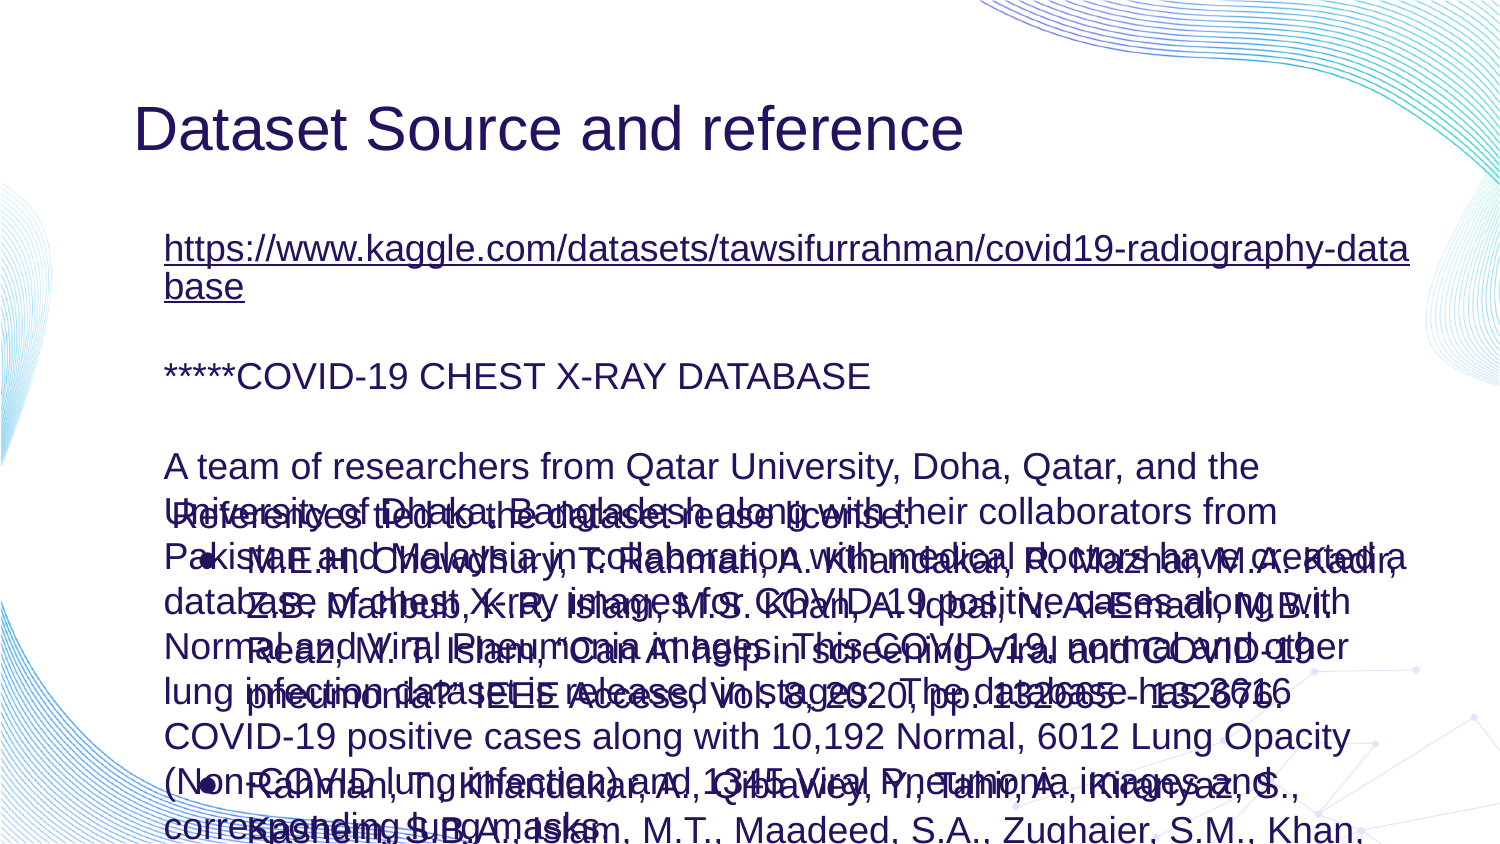

# Dataset Source and reference
https://www.kaggle.com/datasets/tawsifurrahman/covid19-radiography-database

*****COVID-19 CHEST X-RAY DATABASE

A team of researchers from Qatar University, Doha, Qatar, and the University of Dhaka, Bangladesh along with their collaborators from Pakistan and Malaysia in collaboration with medical doctors have created a database of chest X-ray images for COVID-19 positive cases along with Normal and Viral Pneumonia images. This COVID-19, normal and other lung infection dataset is released in stages.  The database has 3616 COVID-19 positive cases along with 10,192 Normal, 6012 Lung Opacity (Non-COVID lung infection) and 1345 Viral Pneumonia images and corresponding lung masks.

References tied to the dataset reuse license:
M.E.H. Chowdhury, T. Rahman, A. Khandakar, R. Mazhar, M.A. Kadir, Z.B. Mahbub, K.R. Islam, M.S. Khan, A. Iqbal, N. Al-Emadi, M.B.I. Reaz, M. T. Islam, “Can AI help in screening Viral and COVID-19 pneumonia?” IEEE Access, Vol. 8, 2020, pp. 132665 - 132676.
Rahman, T., Khandakar, A., Qiblawey, Y., Tahir, A., Kiranyaz, S., Kashem, S.B.A., Islam, M.T., Maadeed, S.A., Zughaier, S.M., Khan, M.S. and Chowdhury, M.E., 2020. Exploring the Effect of Image Enhancement Techniques on COVID-19 Detection using Chest X-ray Images. arXiv preprint arXiv:2012.02238.